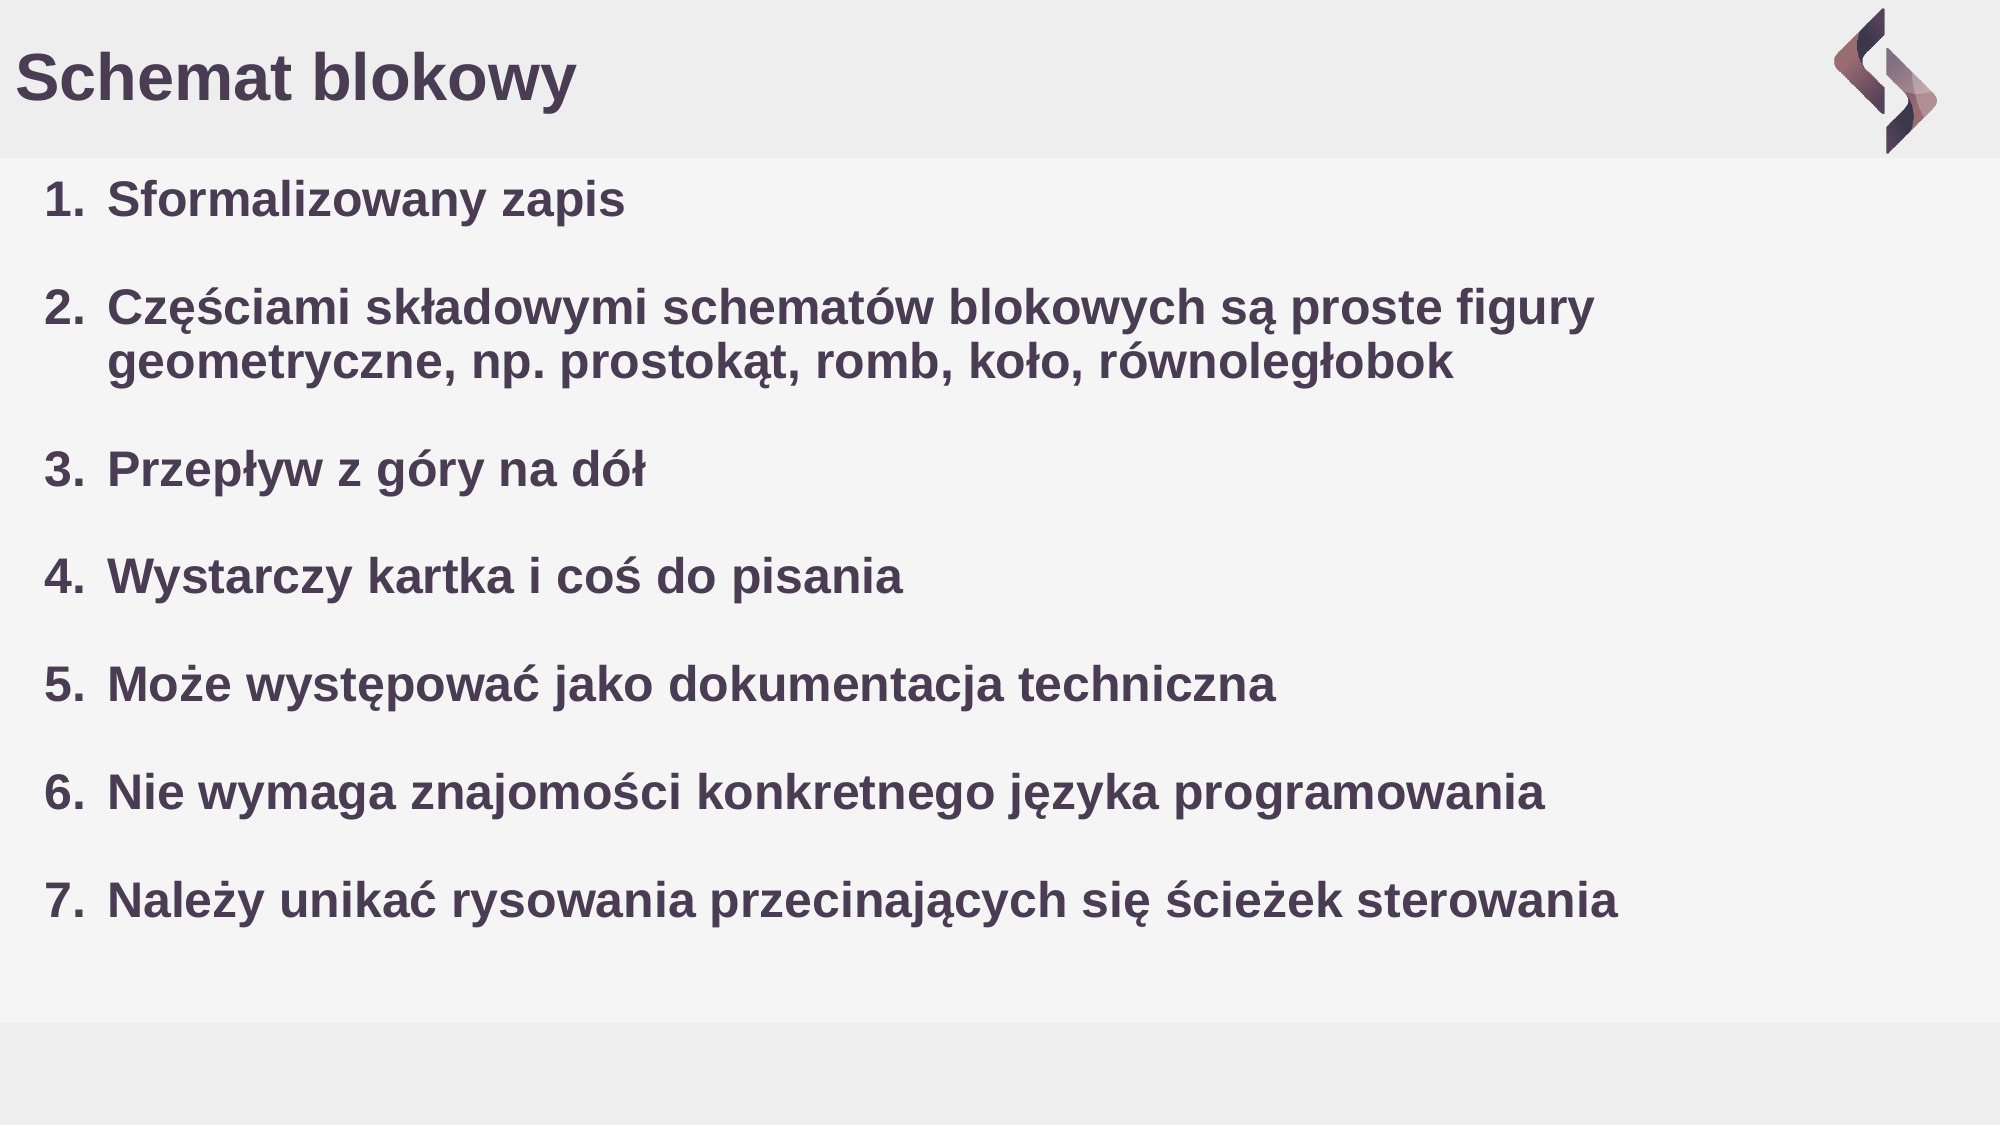

# Schemat blokowy
Sformalizowany zapis

Częściami składowymi schematów blokowych są proste figury geometryczne, np. prostokąt, romb, koło, równoległobok

Przepływ z góry na dół

Wystarczy kartka i coś do pisania

Może występować jako dokumentacja techniczna

Nie wymaga znajomości konkretnego języka programowania

Należy unikać rysowania przecinających się ścieżek sterowania